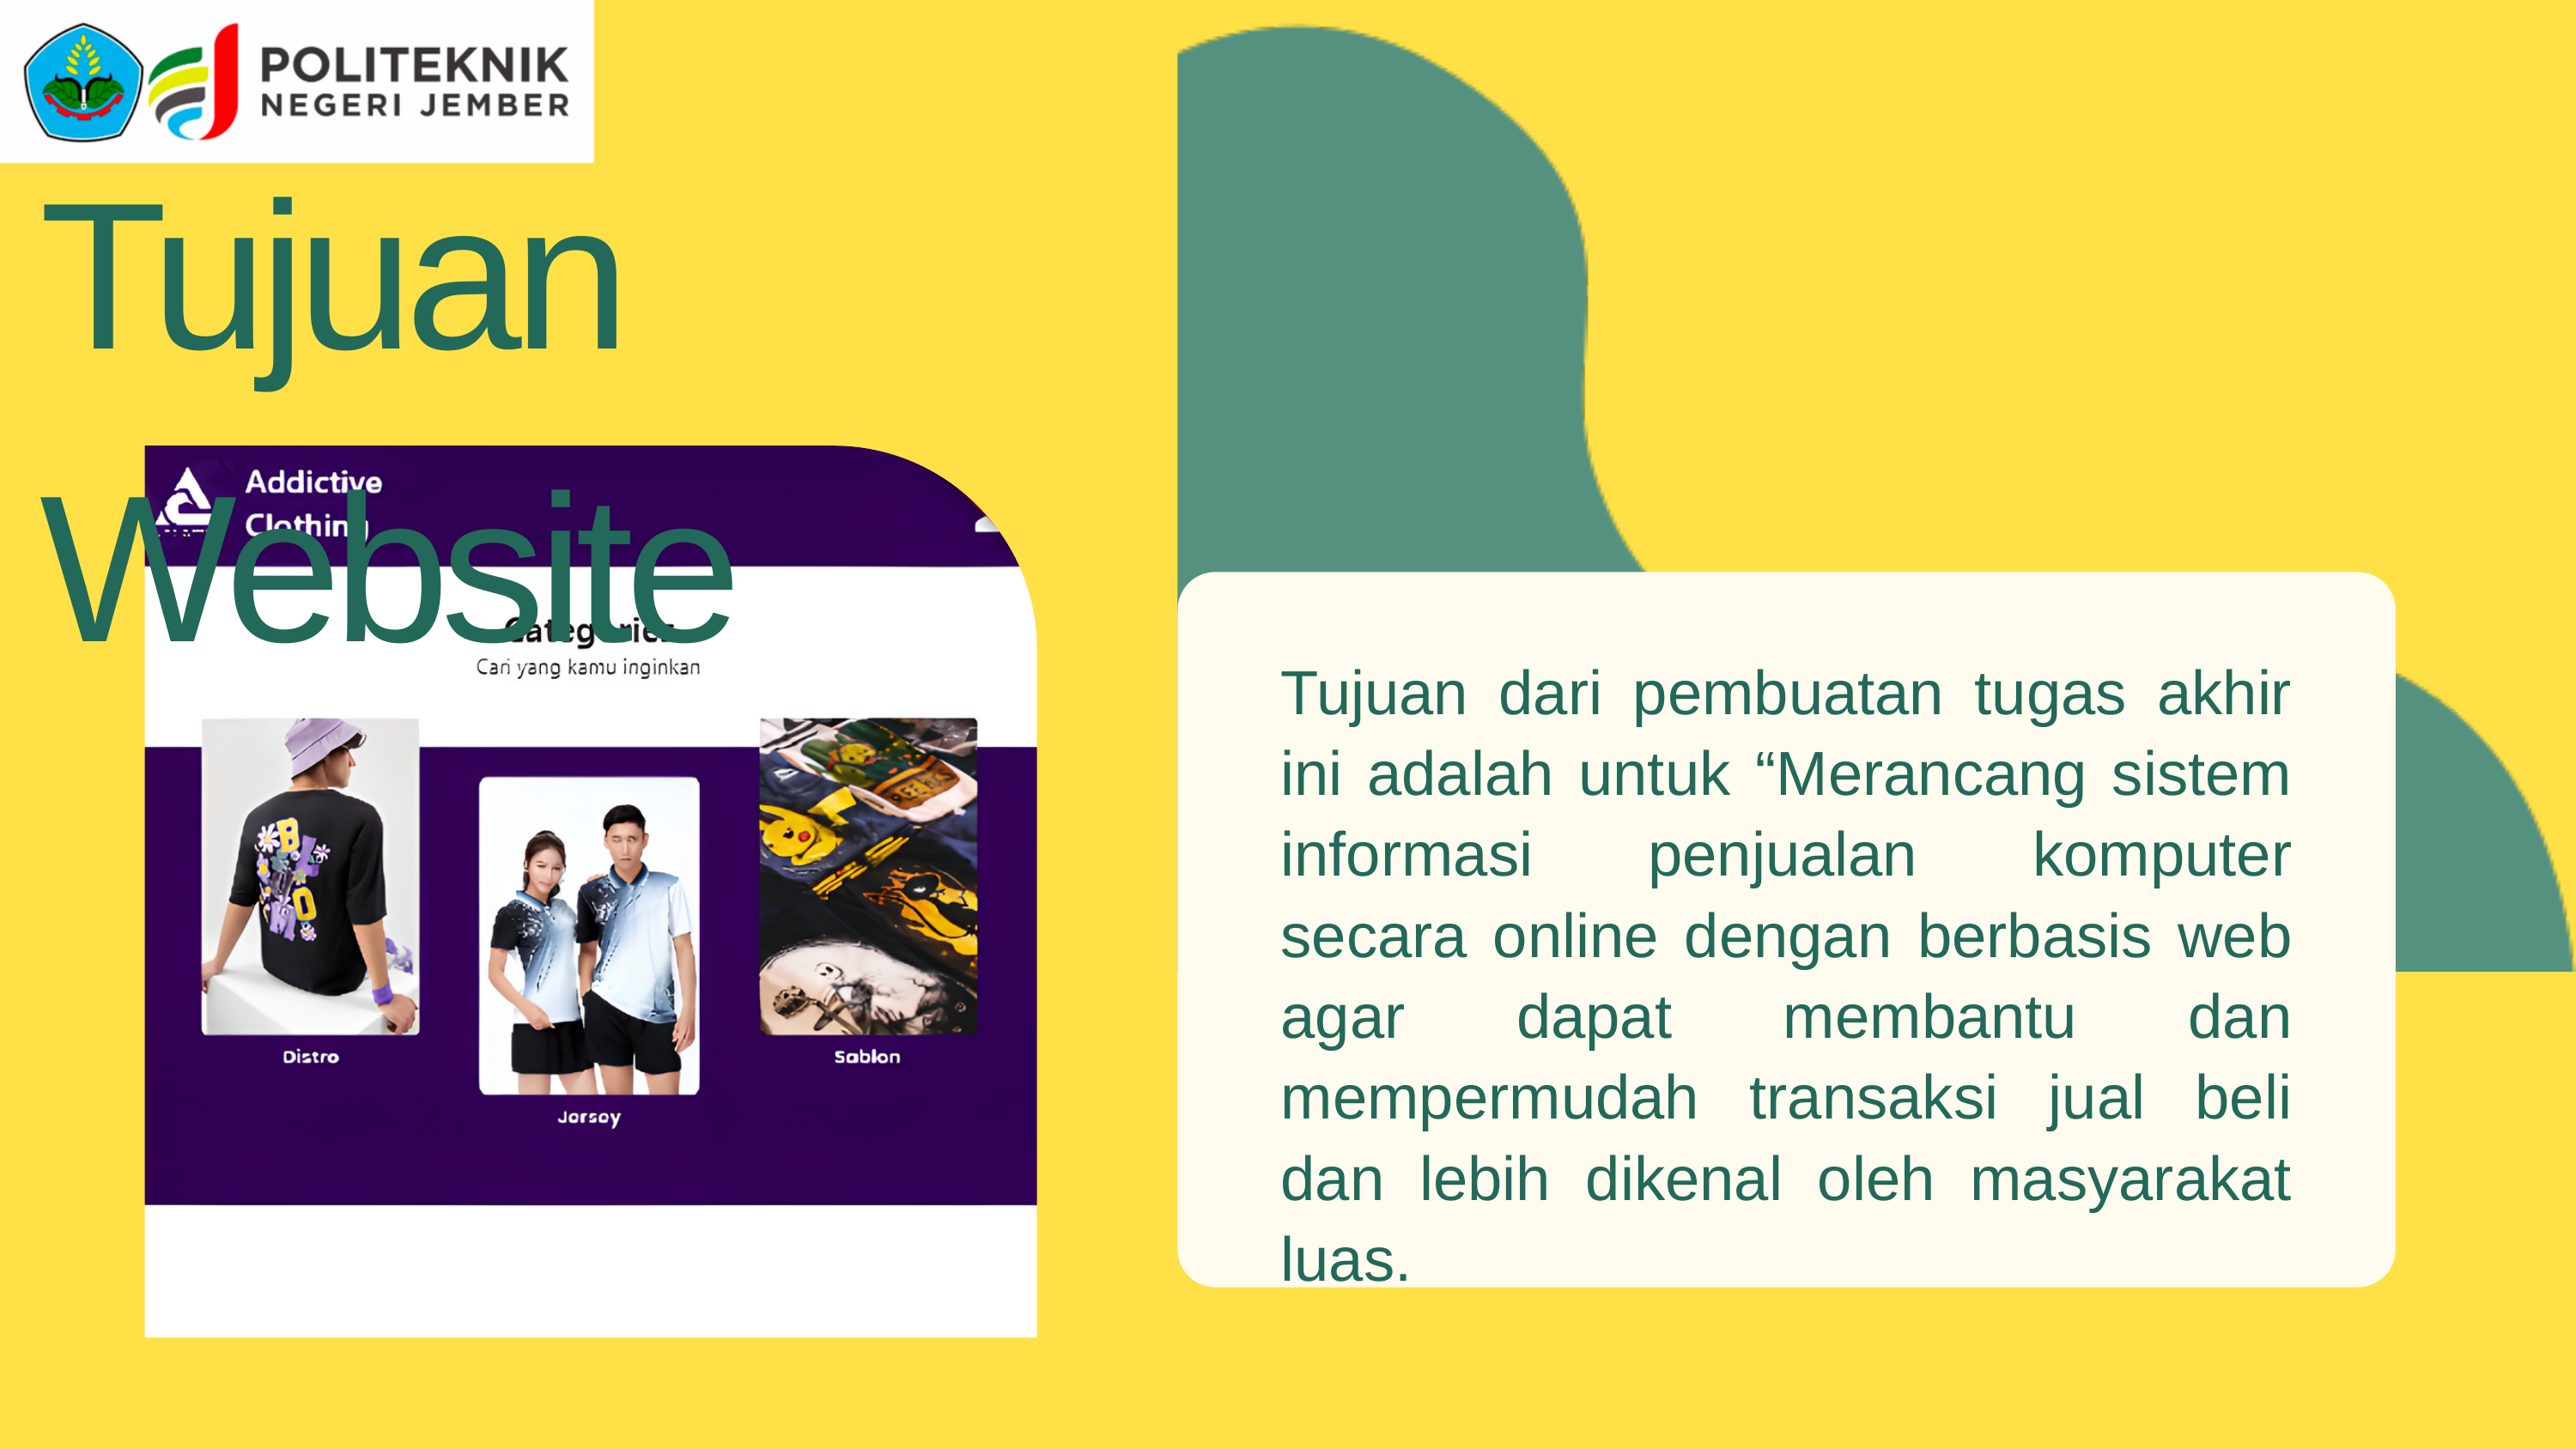

Tujuan Website

Tujuan dari pembuatan tugas akhir ini adalah untuk “Merancang sistem informasi penjualan komputer secara online dengan berbasis web agar dapat membantu dan mempermudah transaksi jual beli dan lebih dikenal oleh masyarakat luas.